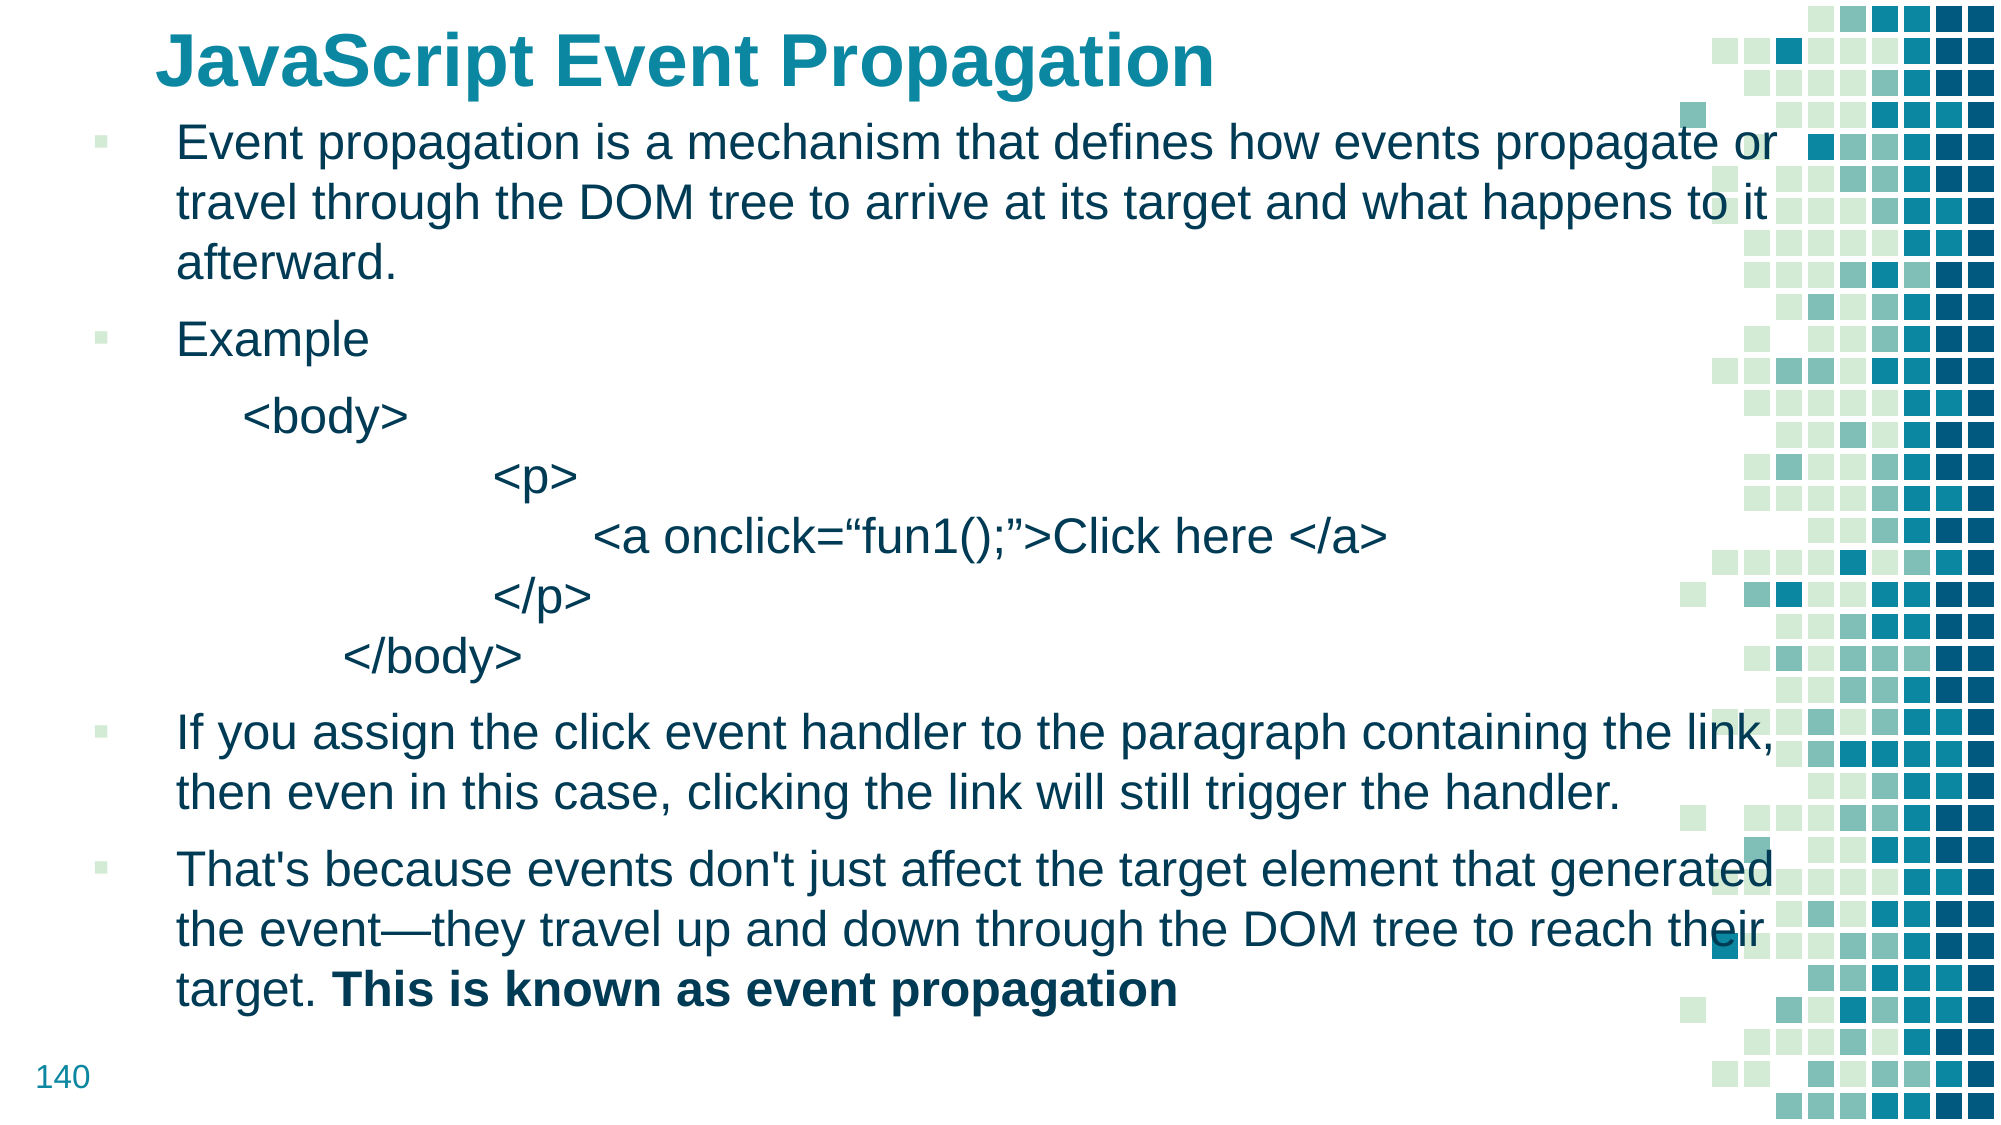

# JavaScript Event Propagation
Event propagation is a mechanism that defines how events propagate or travel through the DOM tree to arrive at its target and what happens to it afterward.
Example
	<body>
		<p>
		<a onclick=“fun1();”>Click here </a>
		</p>
	</body>
If you assign the click event handler to the paragraph containing the link, then even in this case, clicking the link will still trigger the handler.
That's because events don't just affect the target element that generated the event—they travel up and down through the DOM tree to reach their target. This is known as event propagation
140